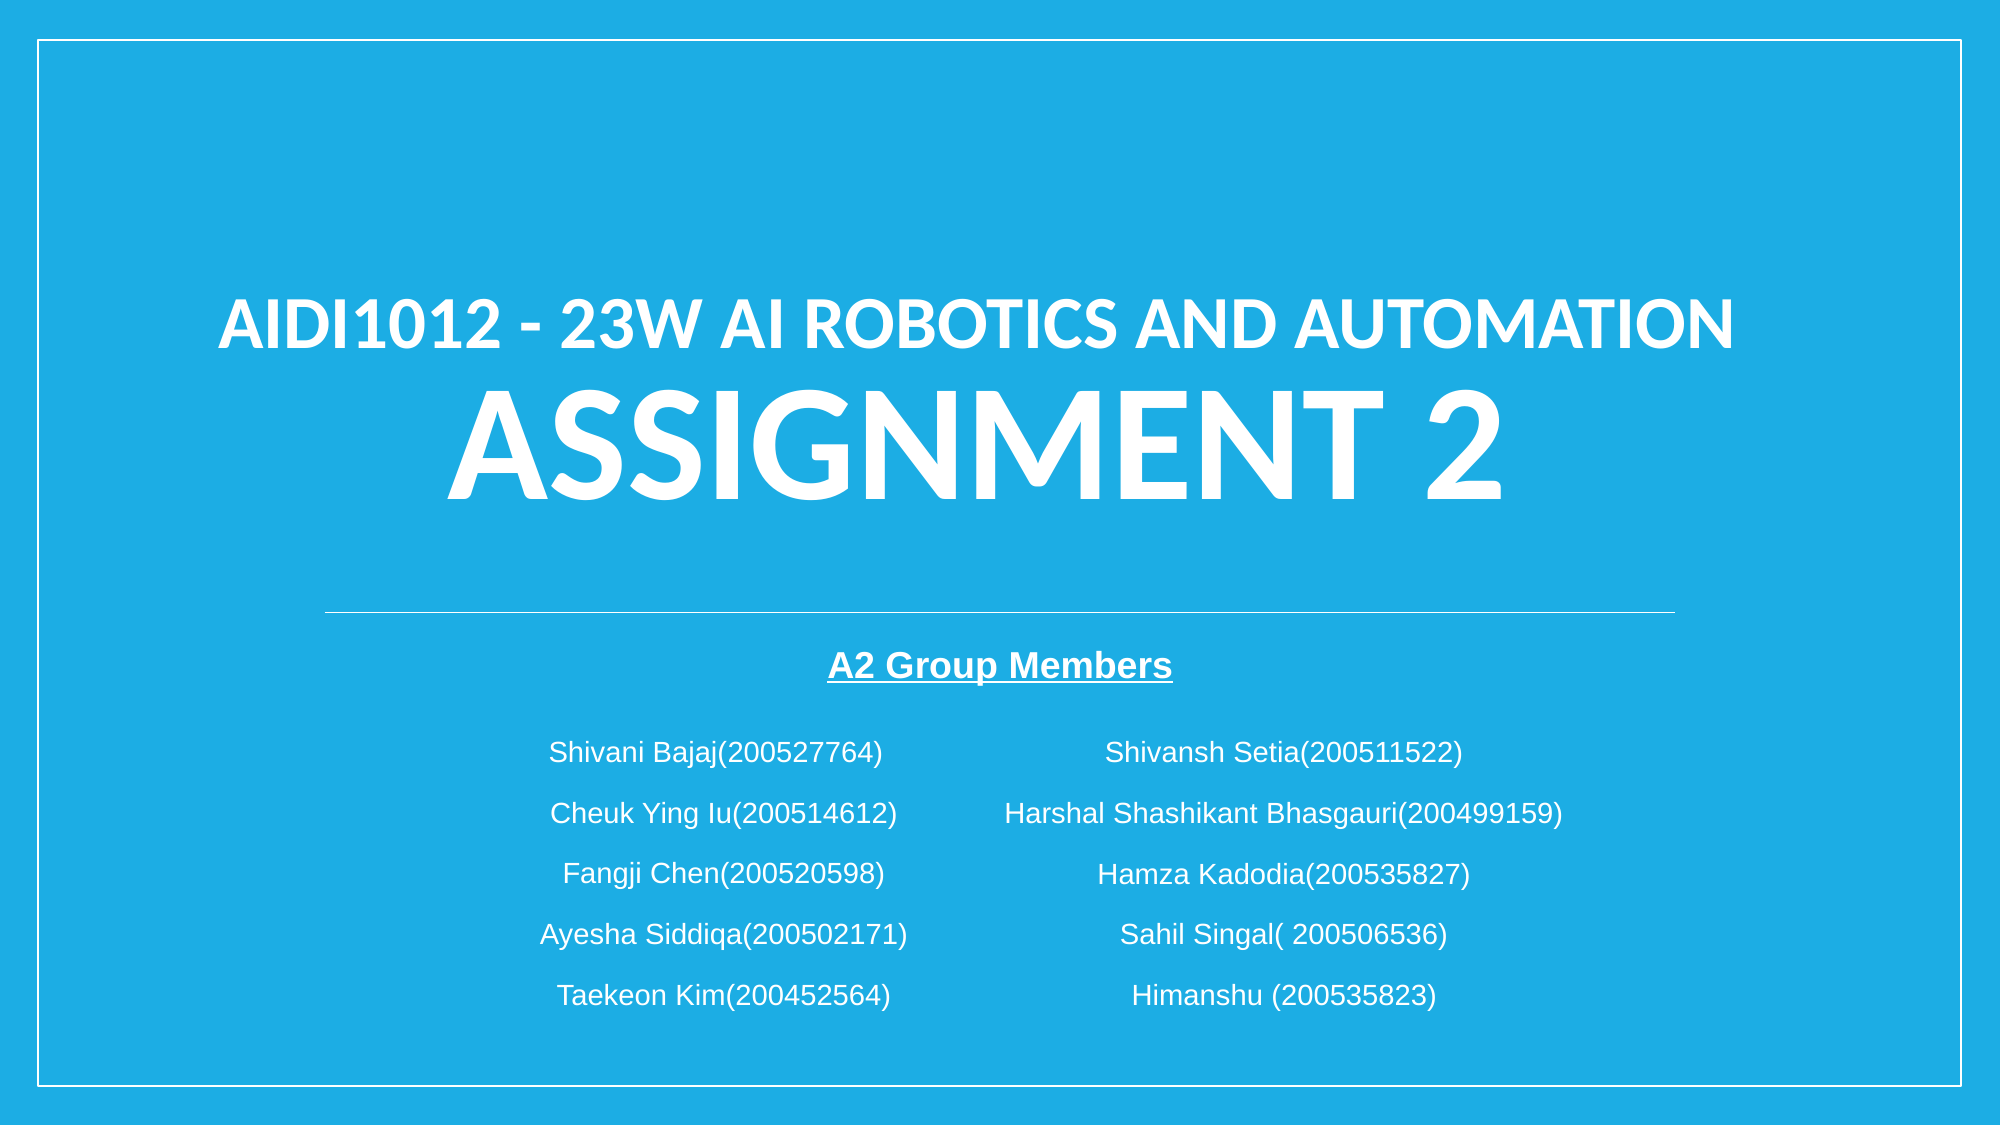

# AIDI1012 - 23W AI Robotics and Automation Assignment 2
A2 Group Members
       Shivani Bajaj(200527764)
Cheuk Ying Iu(200514612)
Fangji Chen(200520598)
Ayesha Siddiqa(200502171)
Taekeon Kim(200452564)

Shivansh Setia(200511522)
Harshal Shashikant Bhasgauri(200499159)
Hamza Kadodia(200535827)
Sahil Singal( 200506536)
Himanshu (200535823)